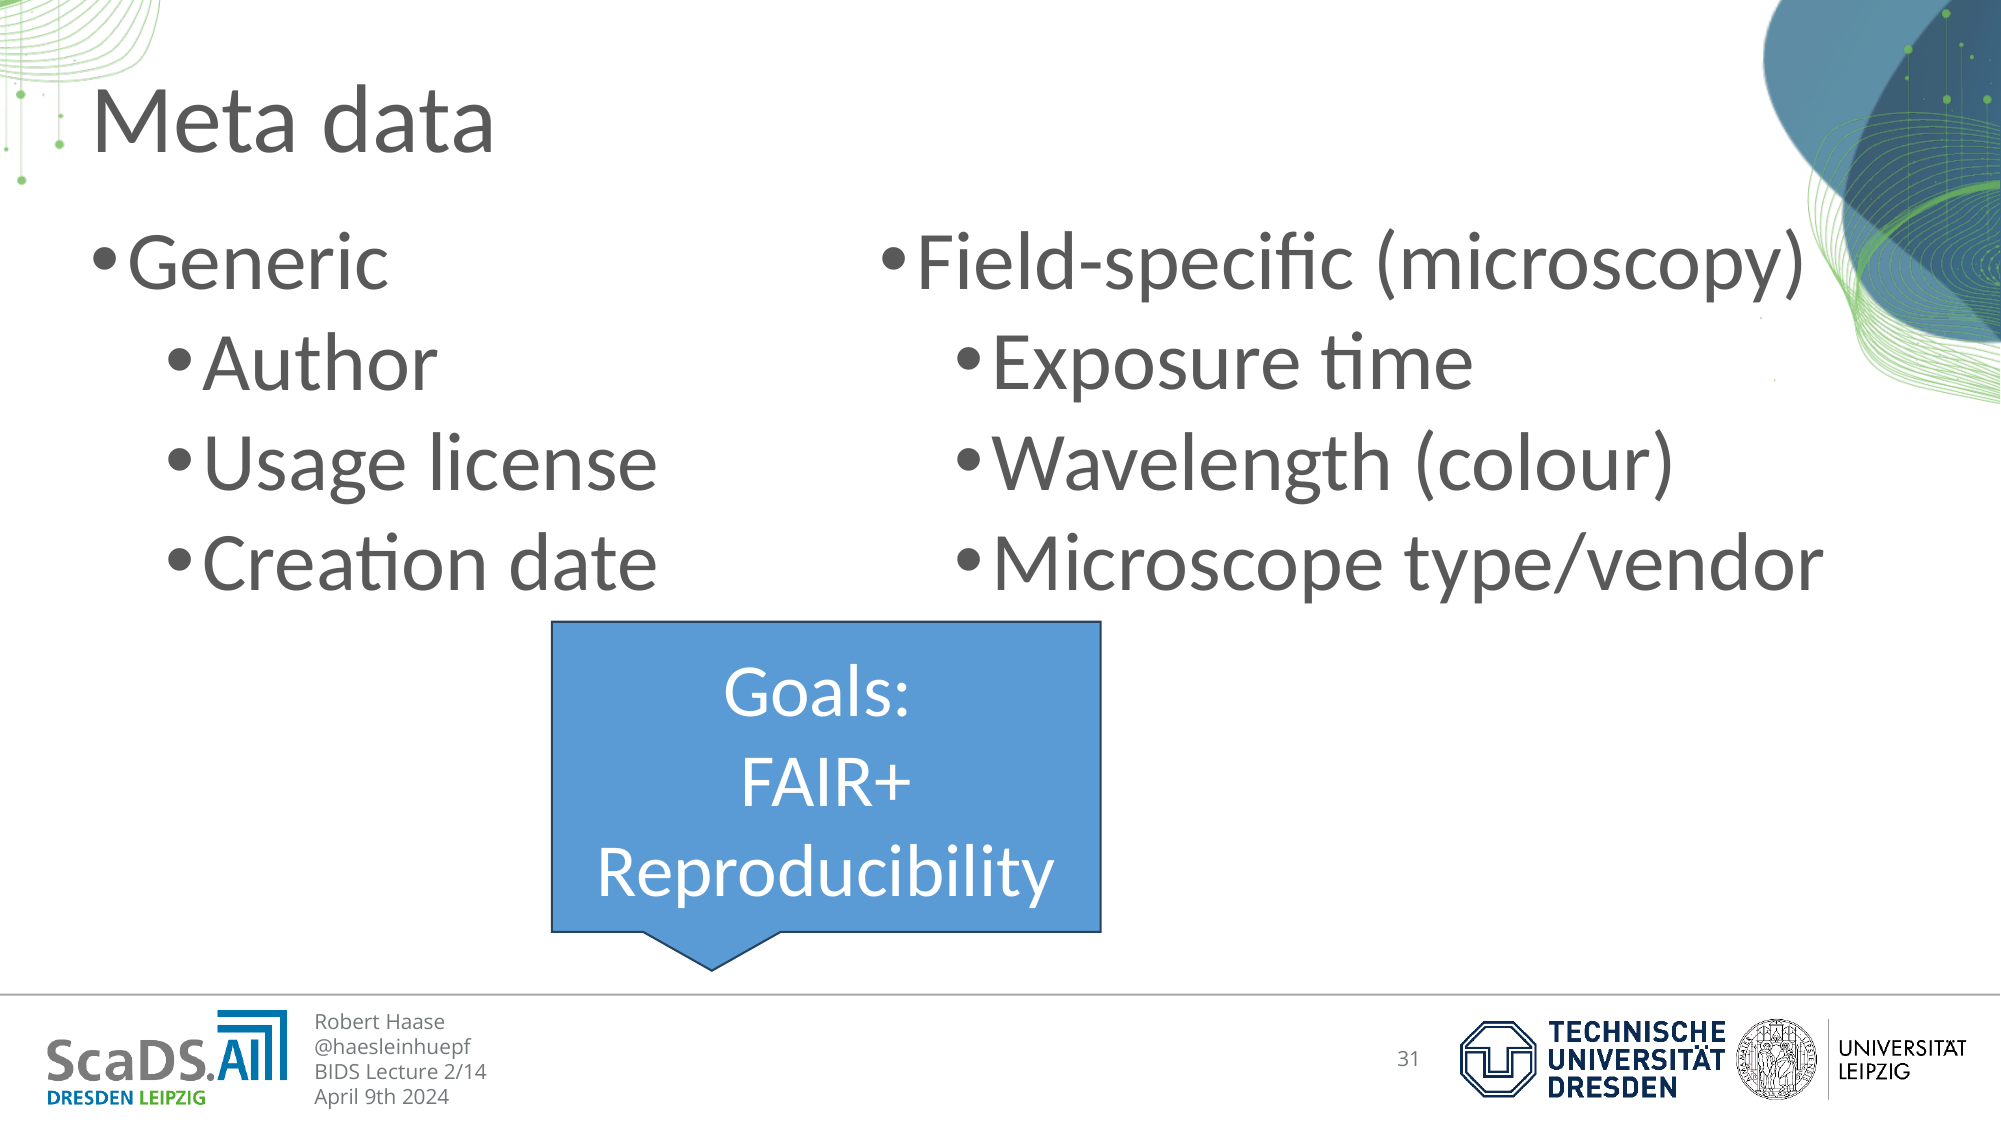

# Meta data
Generic
Author
Usage license
Creation date
Field-specific (microscopy)
Exposure time
Wavelength (colour)
Microscope type/vendor

Goals:
FAIR+
Reproducibility